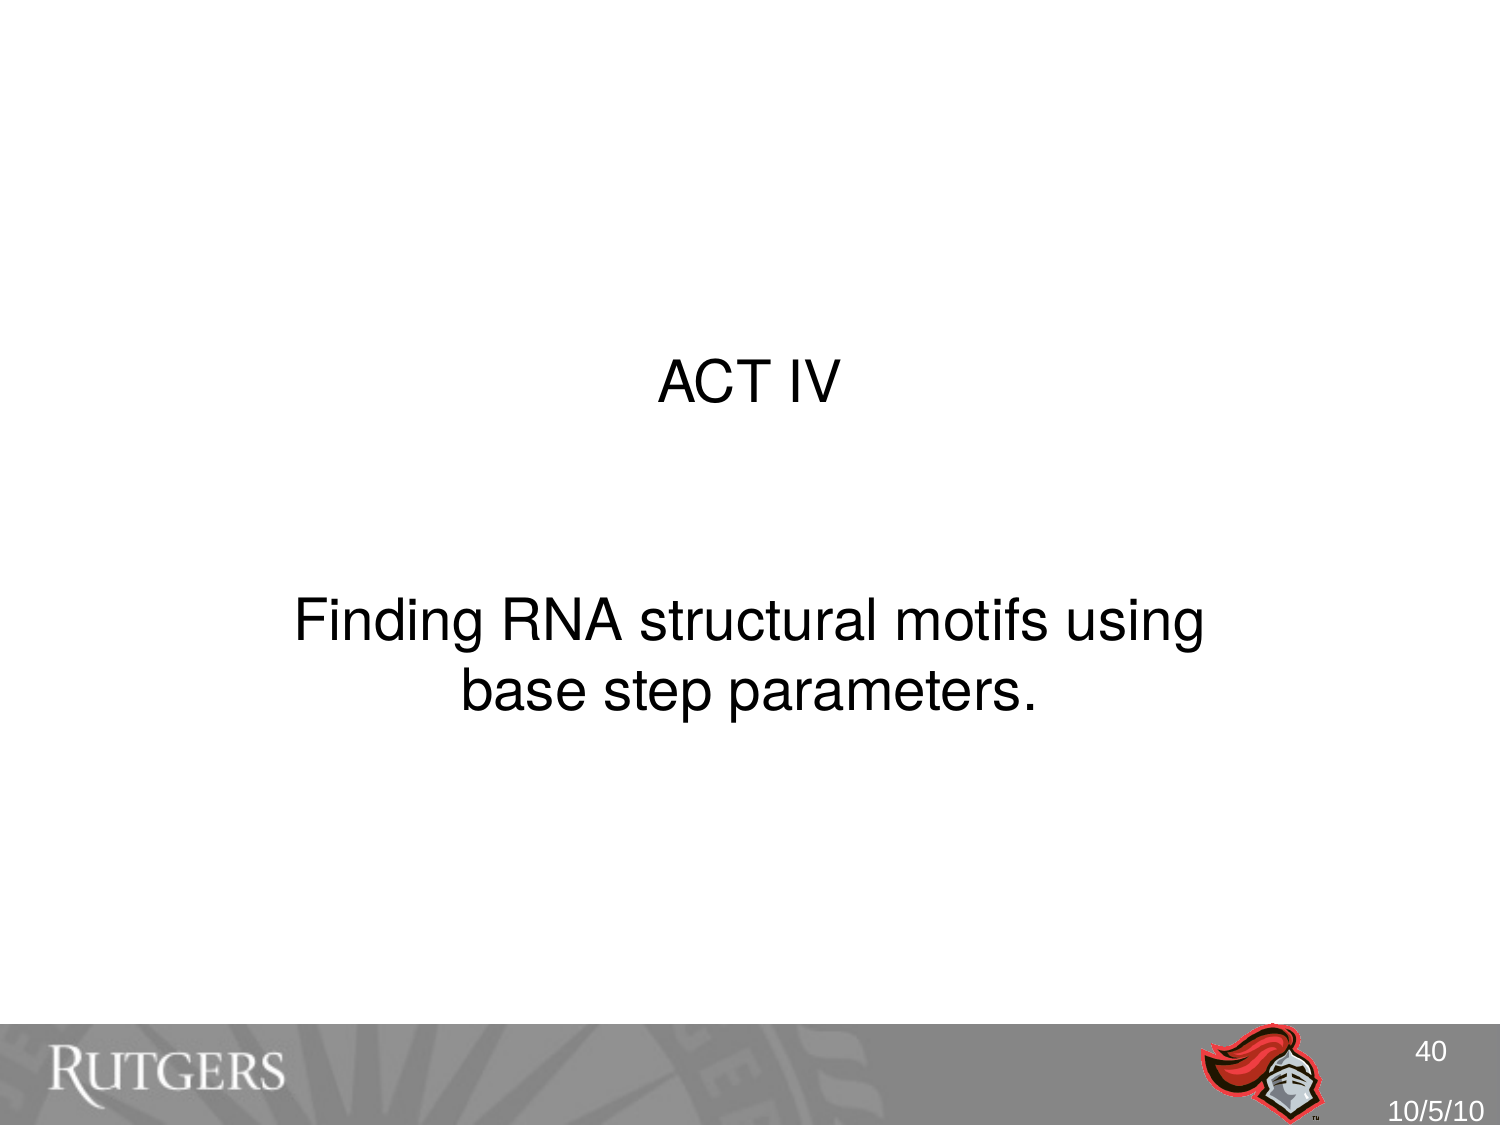

# ACT IV
Finding RNA structural motifs using base step parameters.
40
10/5/10